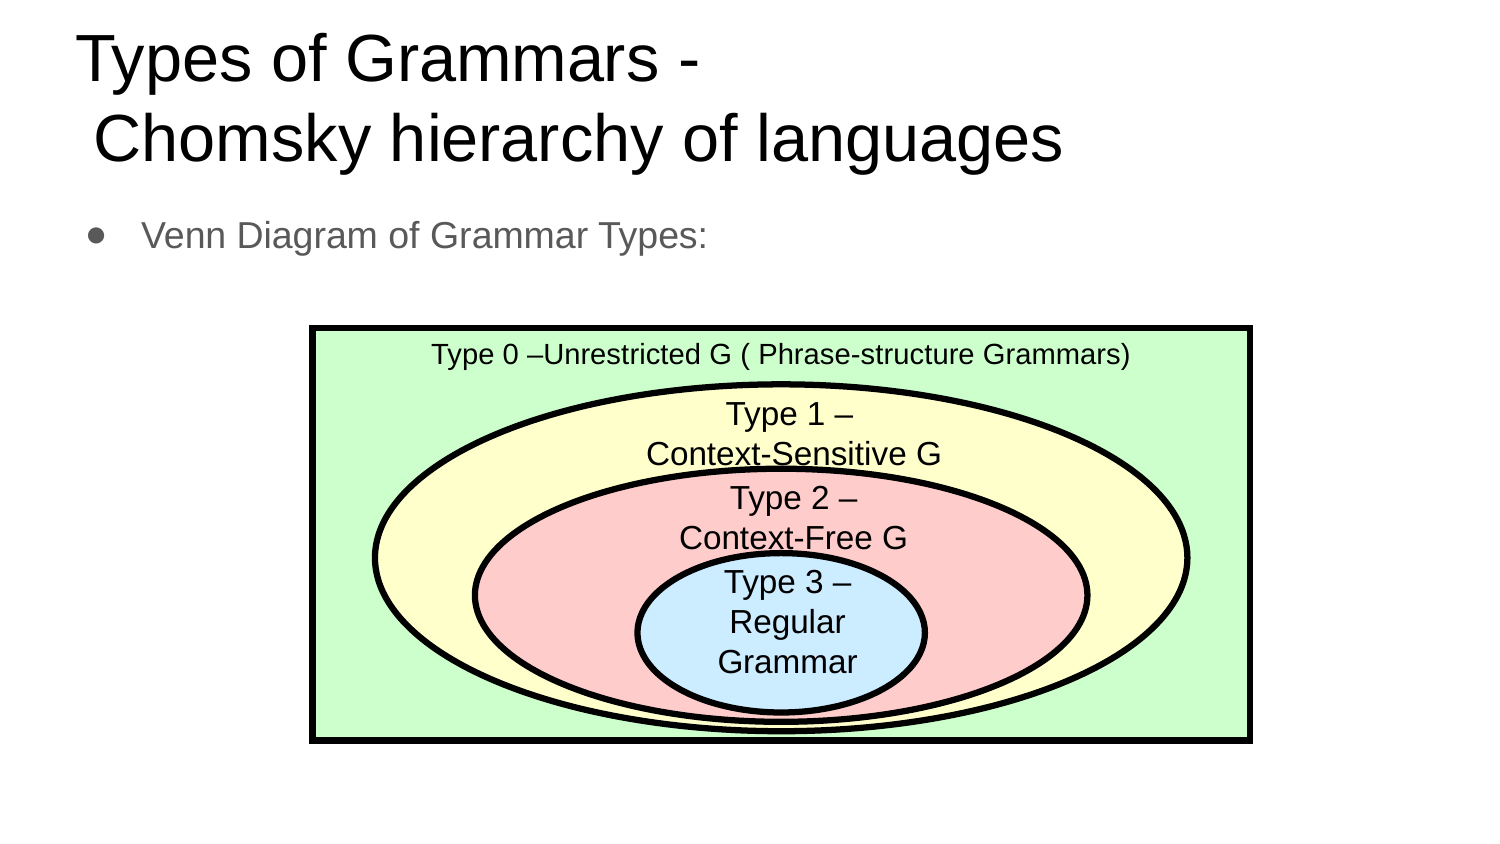

# Types of Grammars - Chomsky hierarchy of languages
Venn Diagram of Grammar Types:
Type 0 –Unrestricted G ( Phrase-structure Grammars)

Type 1 –
Context-Sensitive G

Type 2 –
Context-Free G

Type 3 –
Regular
Grammar